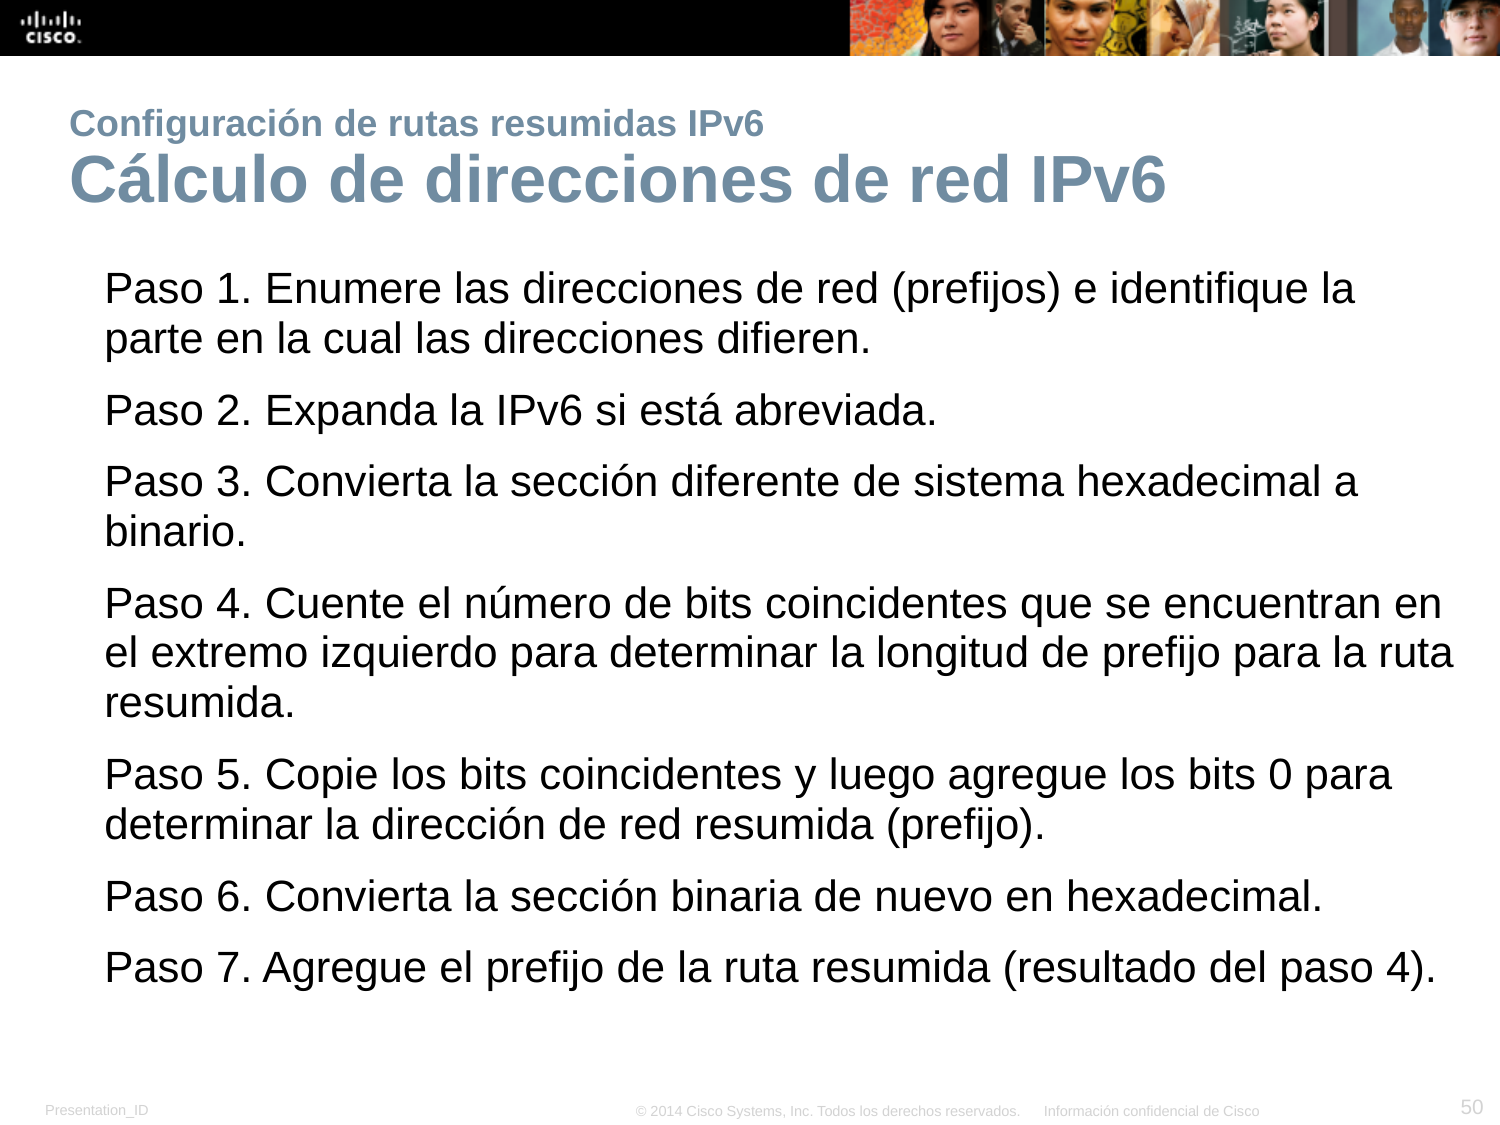

# Configuración de rutas resumidas IPv6 Cálculo de direcciones de red IPv6
Paso 1. Enumere las direcciones de red (prefijos) e identifique la parte en la cual las direcciones difieren.
Paso 2. Expanda la IPv6 si está abreviada.
Paso 3. Convierta la sección diferente de sistema hexadecimal a binario.
Paso 4. Cuente el número de bits coincidentes que se encuentran en el extremo izquierdo para determinar la longitud de prefijo para la ruta resumida.
Paso 5. Copie los bits coincidentes y luego agregue los bits 0 para determinar la dirección de red resumida (prefijo).
Paso 6. Convierta la sección binaria de nuevo en hexadecimal.
Paso 7. Agregue el prefijo de la ruta resumida (resultado del paso 4).